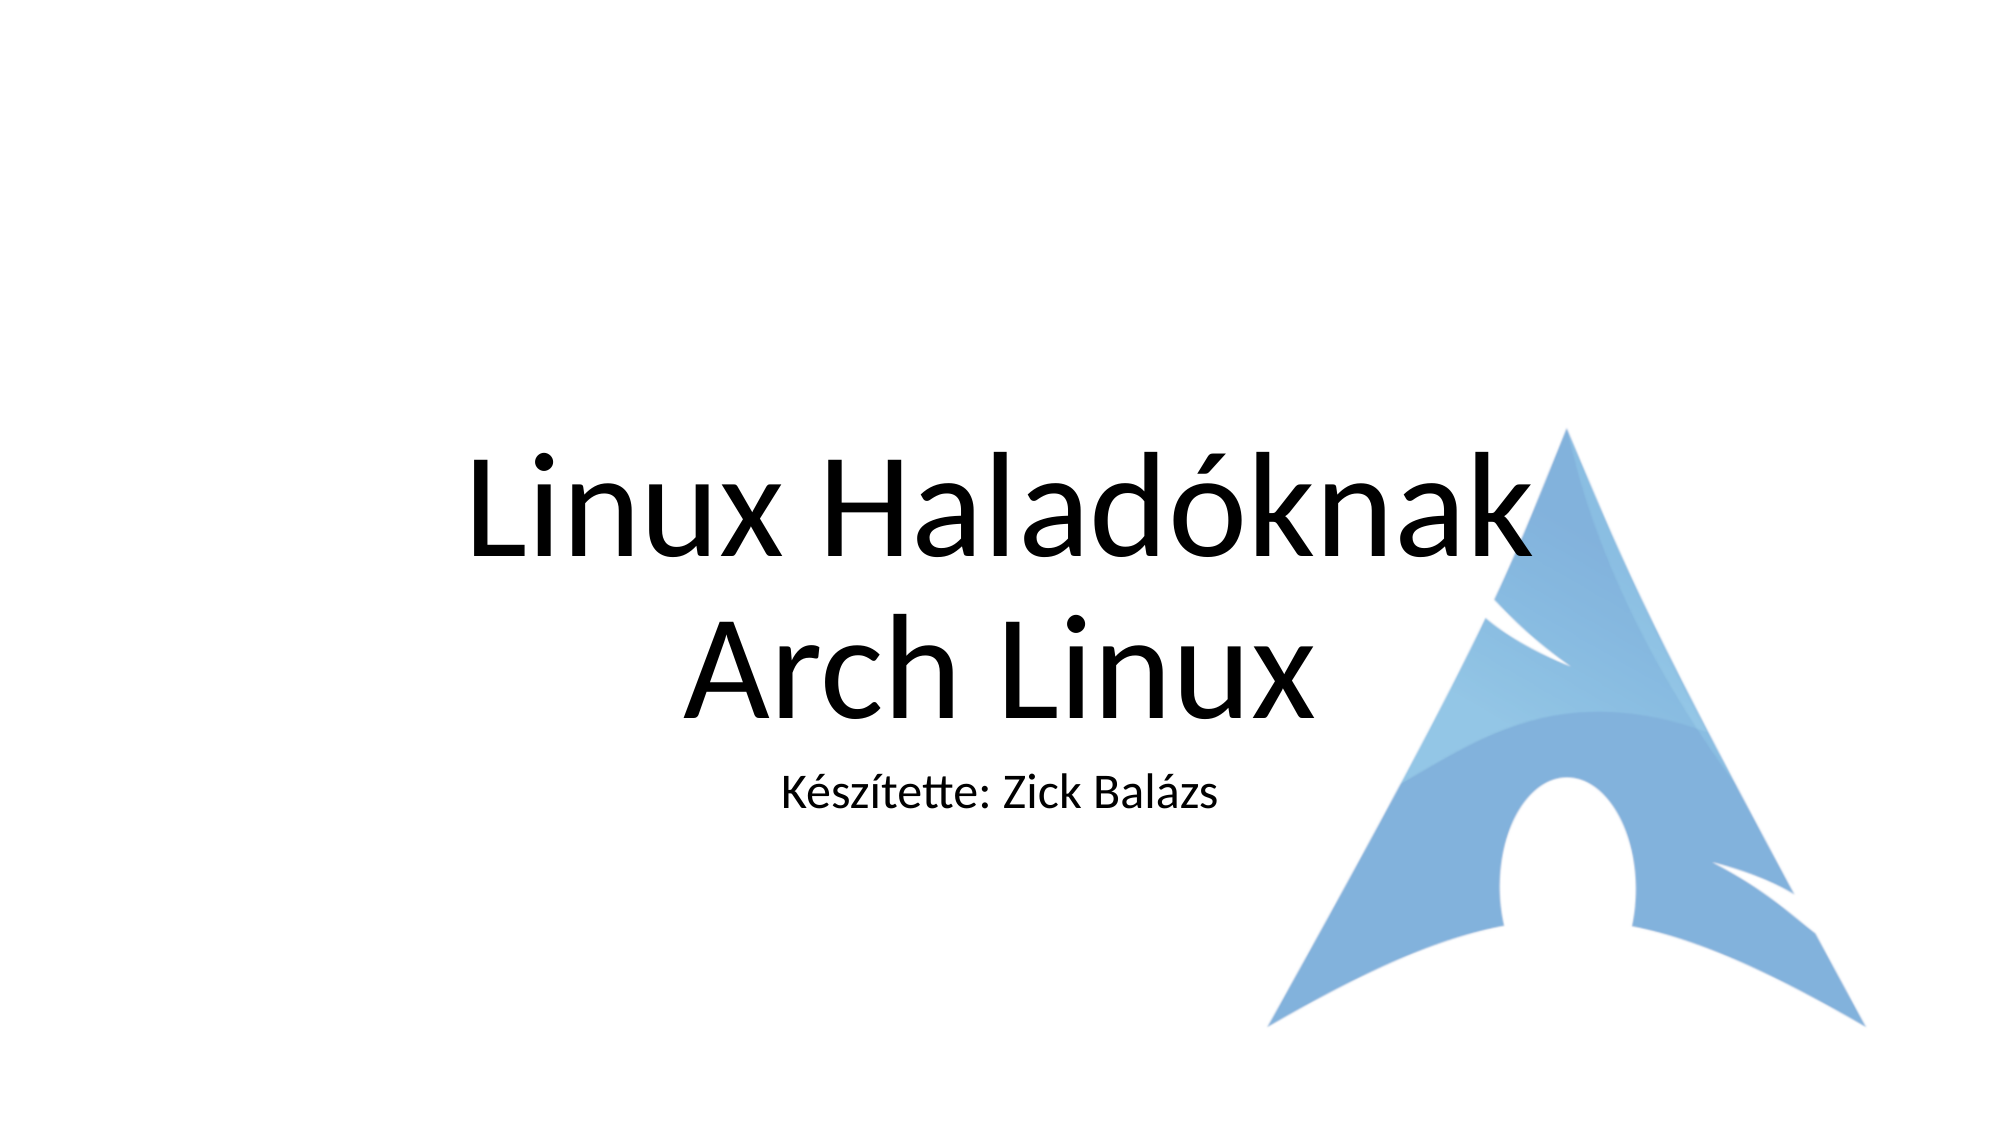

# Linux Haladóknak Arch Linux
Készítette: Zick Balázs